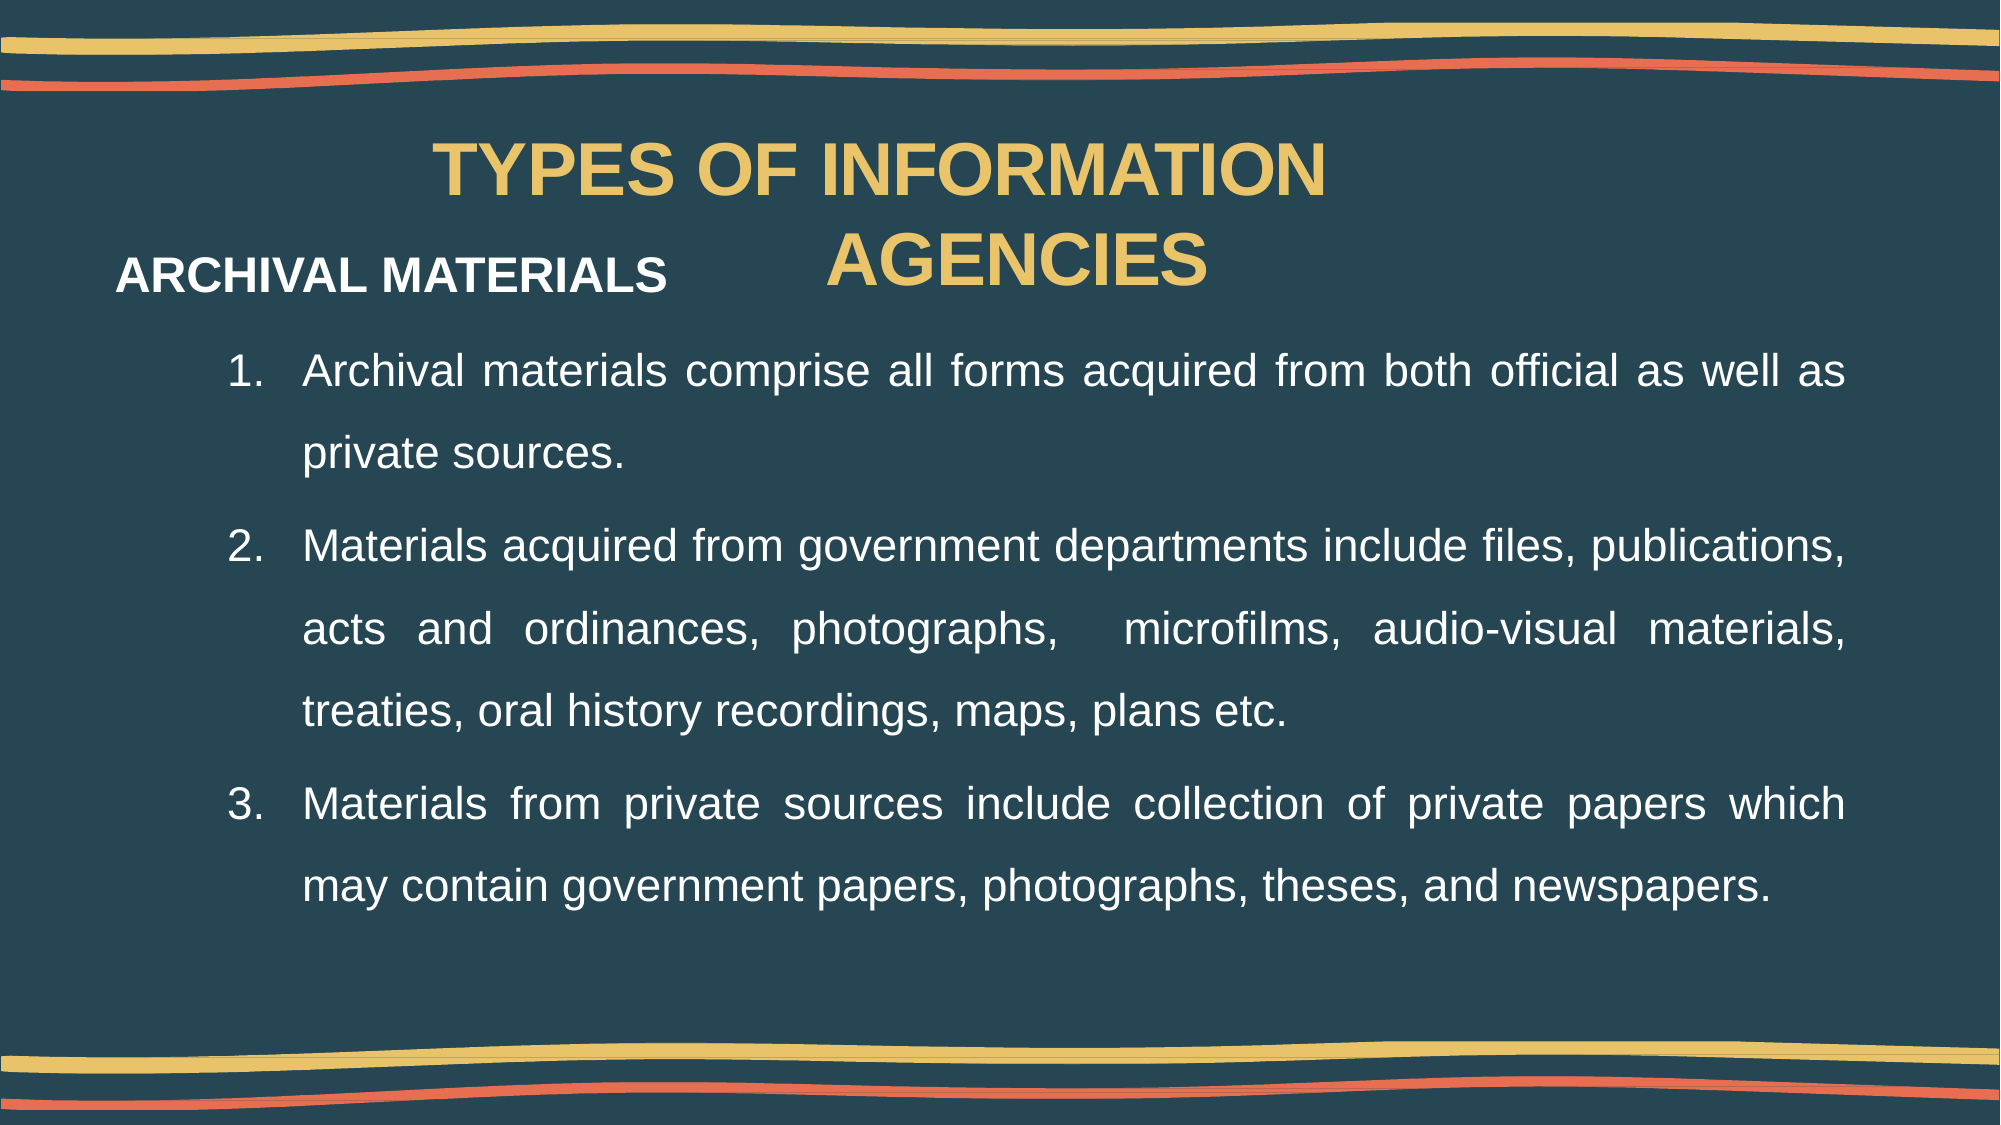

TYPES OF INFORMATION  AGENCIES
ARCHIVAL MATERIALS
Archival materials comprise all forms acquired from both official as well as private sources.
Materials acquired from government departments include files, publications, acts and ordinances, photographs, 	microfilms, audio-visual materials, treaties, oral history recordings, maps, plans etc.
Materials from private sources include collection of private papers which may contain government papers, photographs, theses, and newspapers.